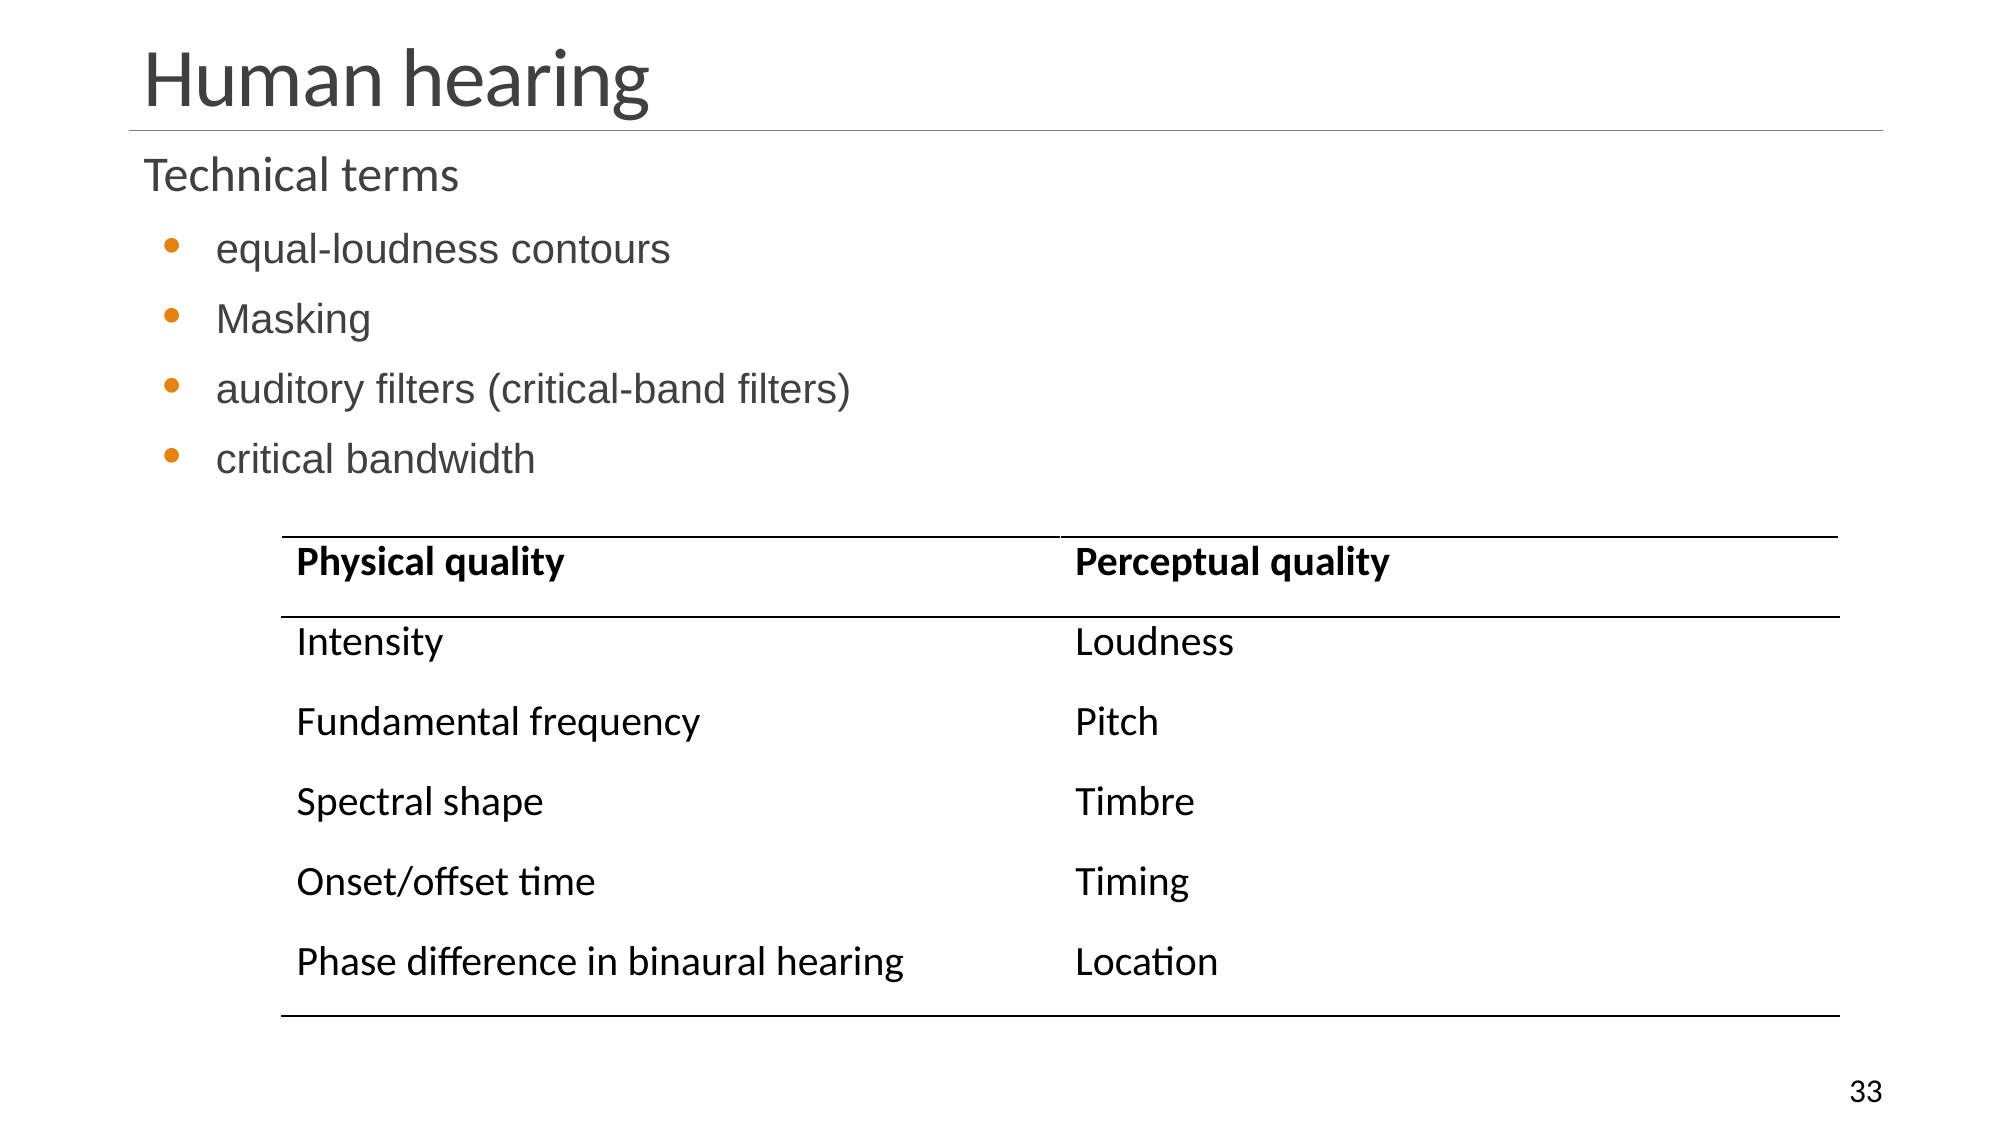

# Human hearing
Technical terms
equal-loudness contours
Masking
auditory filters (critical-band filters)
critical bandwidth
| Physical quality | Perceptual quality |
| --- | --- |
| Intensity | Loudness |
| Fundamental frequency | Pitch |
| Spectral shape | Timbre |
| Onset/offset time | Timing |
| Phase difference in binaural hearing | Location |
Speech Recognition
33